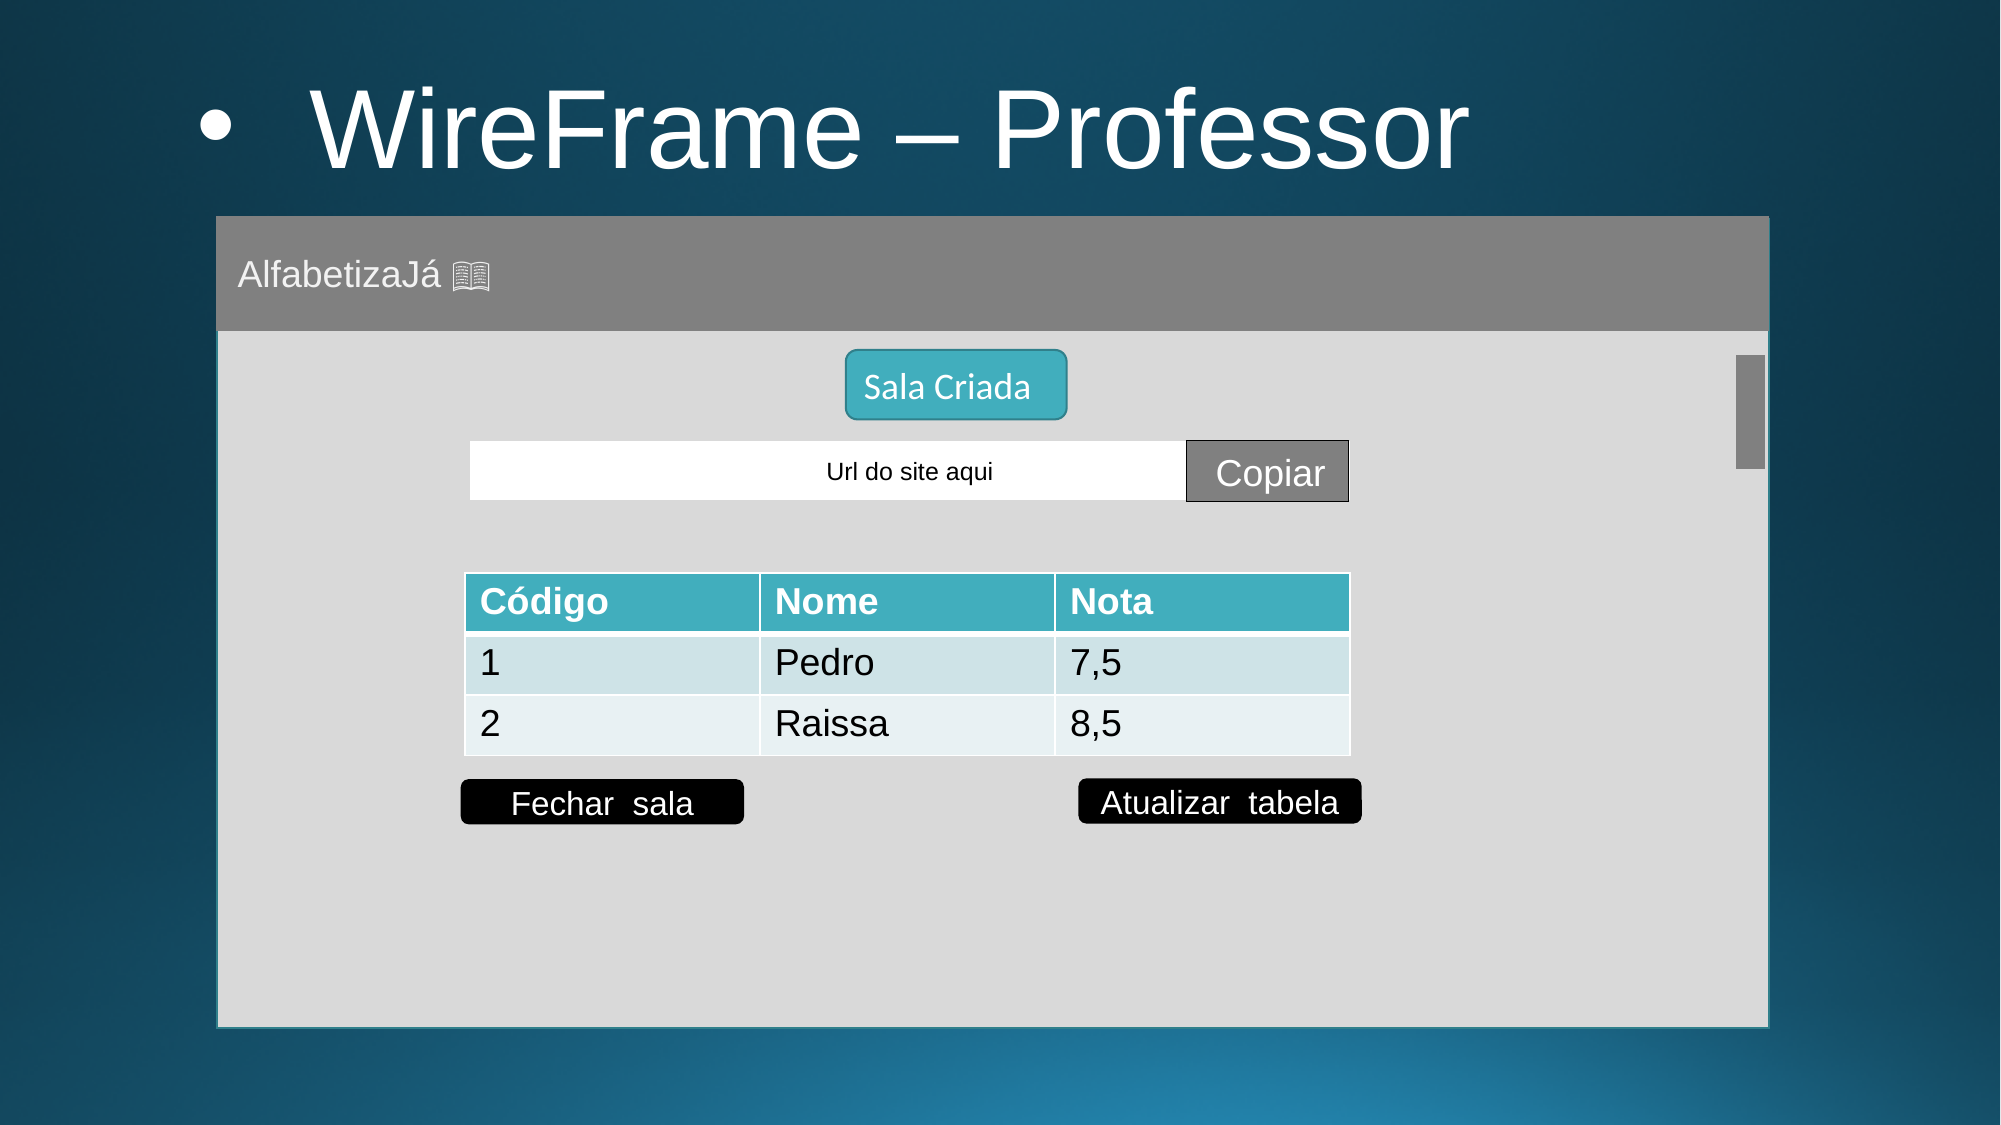

WireFrame – Professor

AlfabetizaJá 📖
Sala Criada

C
Url do site aqui
Copiar
| Código | Nome | Nota |
| --- | --- | --- |
| 1 | Pedro | 7,5 |
| 2 | Raissa | 8,5 |
Atualizar  tabela
Fechar  sala